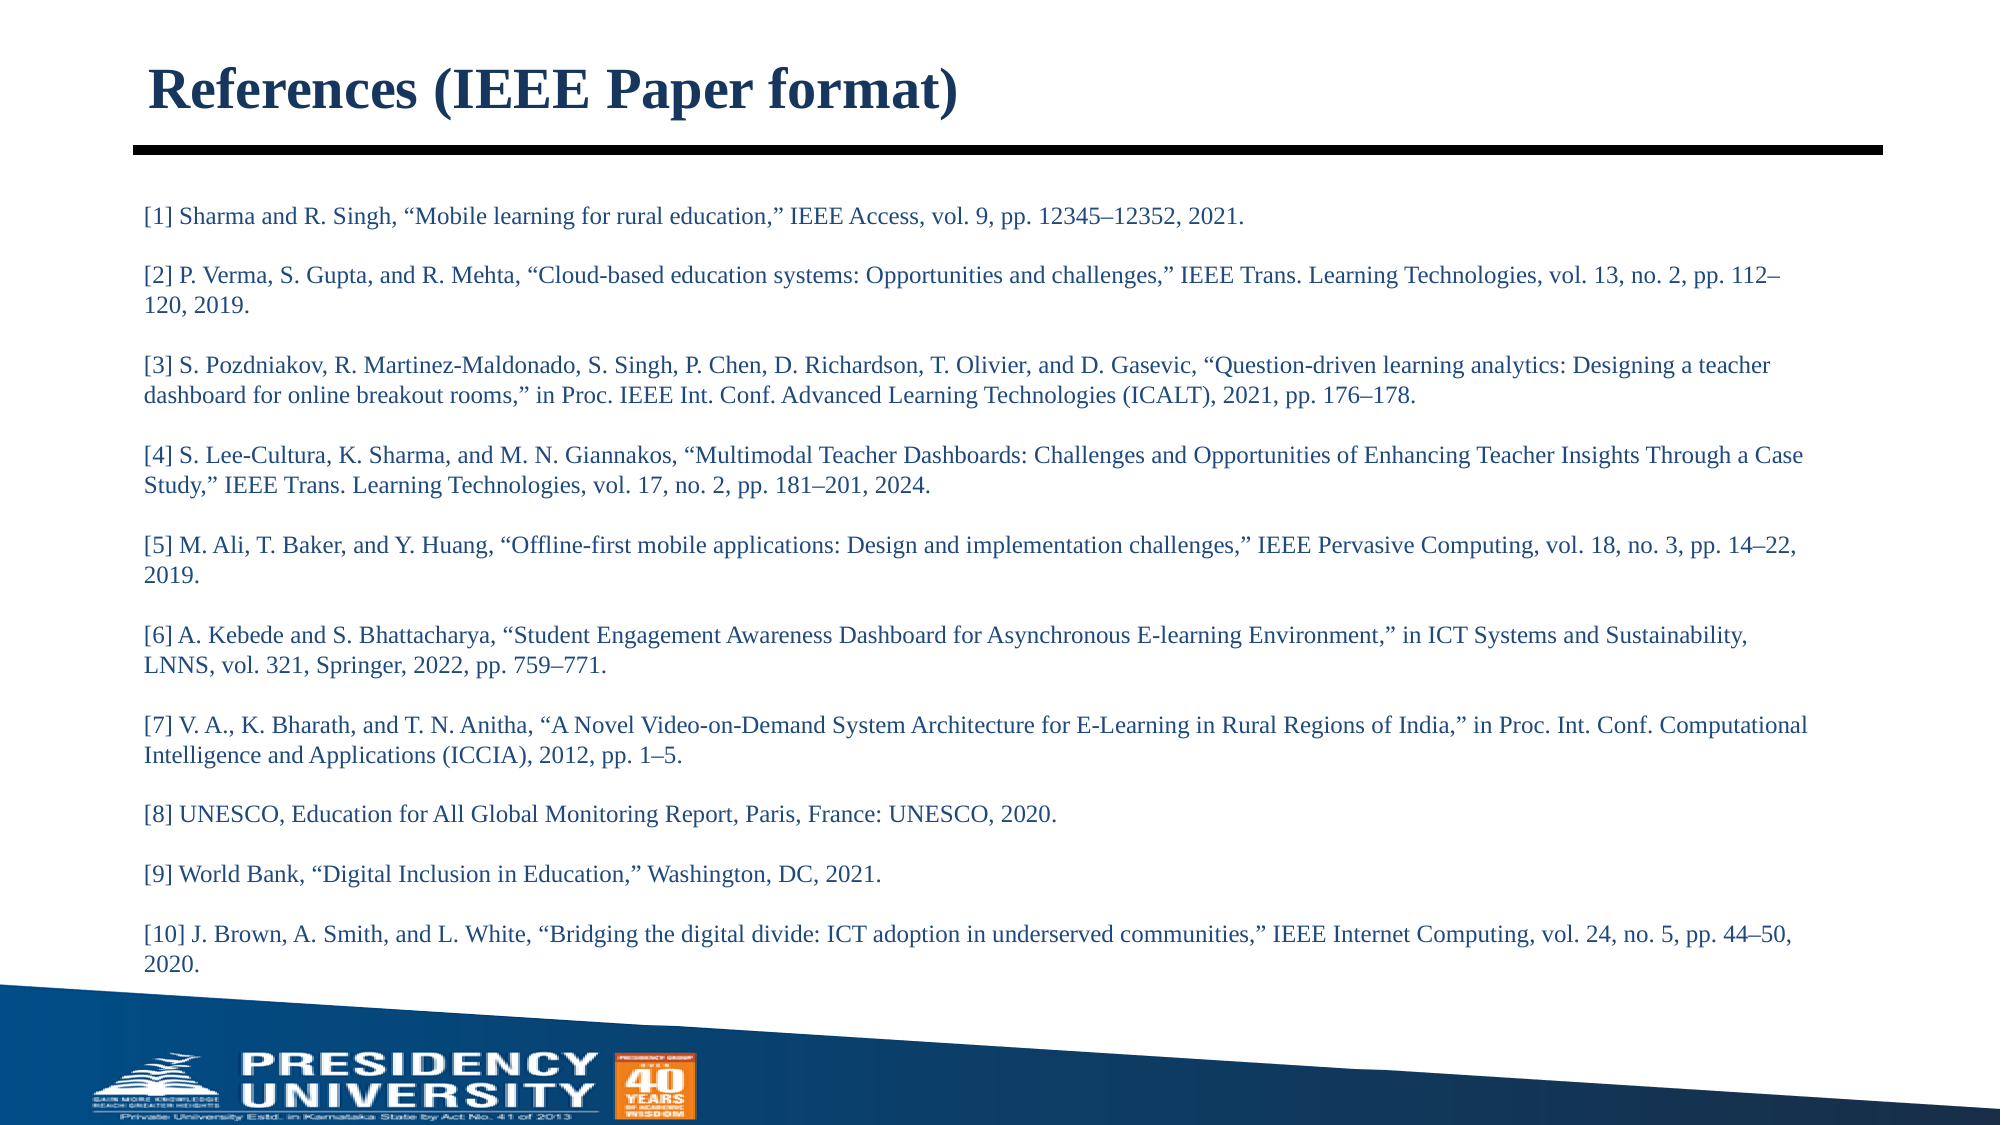

# References (IEEE Paper format)
[1] Sharma and R. Singh, “Mobile learning for rural education,” IEEE Access, vol. 9, pp. 12345–12352, 2021.
[2] P. Verma, S. Gupta, and R. Mehta, “Cloud-based education systems: Opportunities and challenges,” IEEE Trans. Learning Technologies, vol. 13, no. 2, pp. 112–120, 2019.
[3] S. Pozdniakov, R. Martinez-Maldonado, S. Singh, P. Chen, D. Richardson, T. Olivier, and D. Gasevic, “Question-driven learning analytics: Designing a teacher dashboard for online breakout rooms,” in Proc. IEEE Int. Conf. Advanced Learning Technologies (ICALT), 2021, pp. 176–178.
[4] S. Lee-Cultura, K. Sharma, and M. N. Giannakos, “Multimodal Teacher Dashboards: Challenges and Opportunities of Enhancing Teacher Insights Through a Case Study,” IEEE Trans. Learning Technologies, vol. 17, no. 2, pp. 181–201, 2024.
[5] M. Ali, T. Baker, and Y. Huang, “Offline-first mobile applications: Design and implementation challenges,” IEEE Pervasive Computing, vol. 18, no. 3, pp. 14–22, 2019.
[6] A. Kebede and S. Bhattacharya, “Student Engagement Awareness Dashboard for Asynchronous E-learning Environment,” in ICT Systems and Sustainability, LNNS, vol. 321, Springer, 2022, pp. 759–771.
[7] V. A., K. Bharath, and T. N. Anitha, “A Novel Video-on-Demand System Architecture for E-Learning in Rural Regions of India,” in Proc. Int. Conf. Computational Intelligence and Applications (ICCIA), 2012, pp. 1–5.
[8] UNESCO, Education for All Global Monitoring Report, Paris, France: UNESCO, 2020.
[9] World Bank, “Digital Inclusion in Education,” Washington, DC, 2021.
[10] J. Brown, A. Smith, and L. White, “Bridging the digital divide: ICT adoption in underserved communities,” IEEE Internet Computing, vol. 24, no. 5, pp. 44–50, 2020.